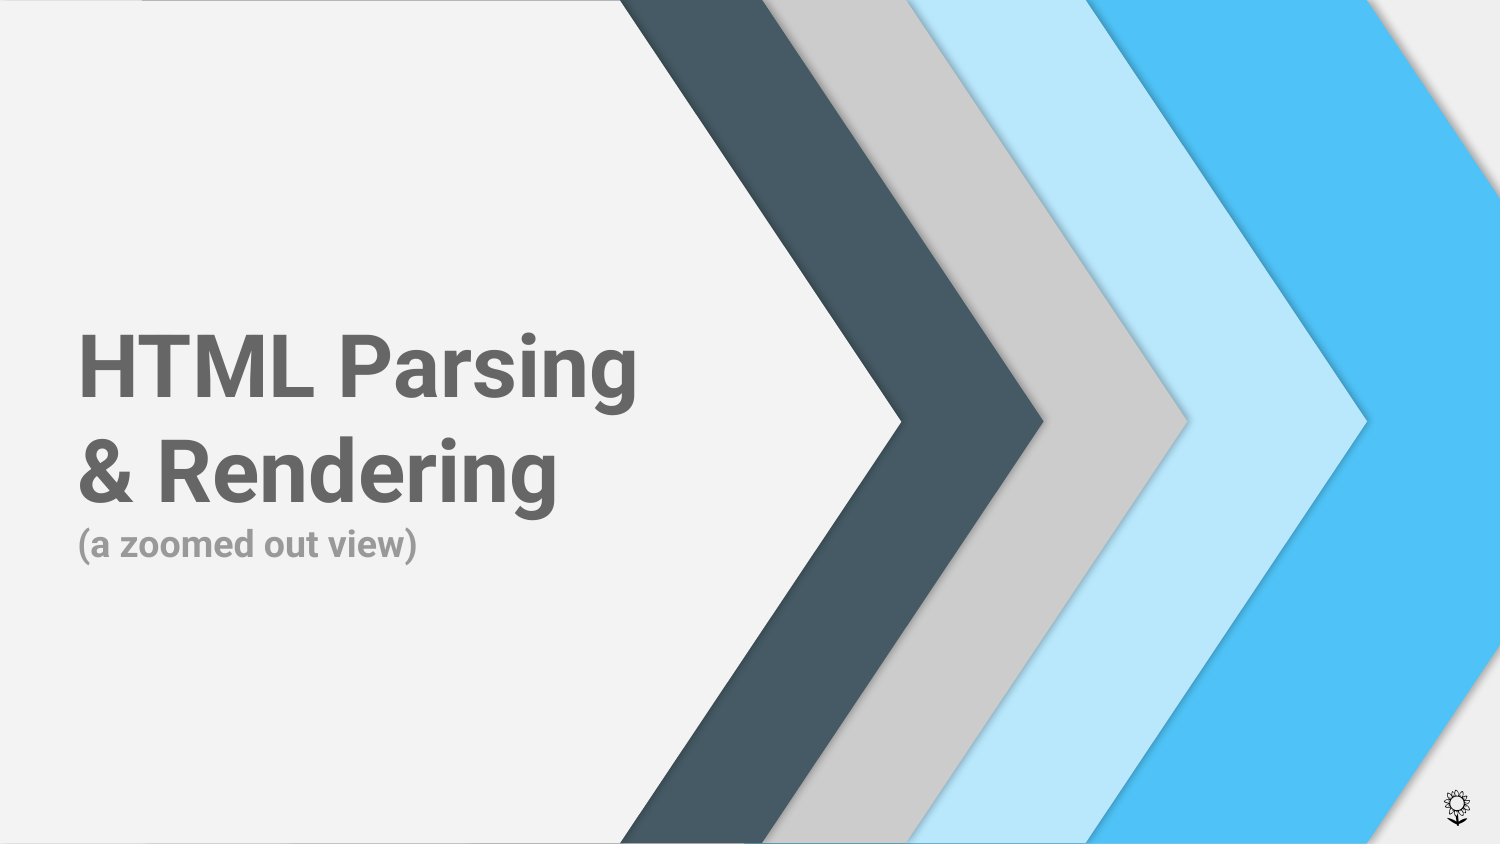

# HTML Parsing
& Rendering
(a zoomed out view)